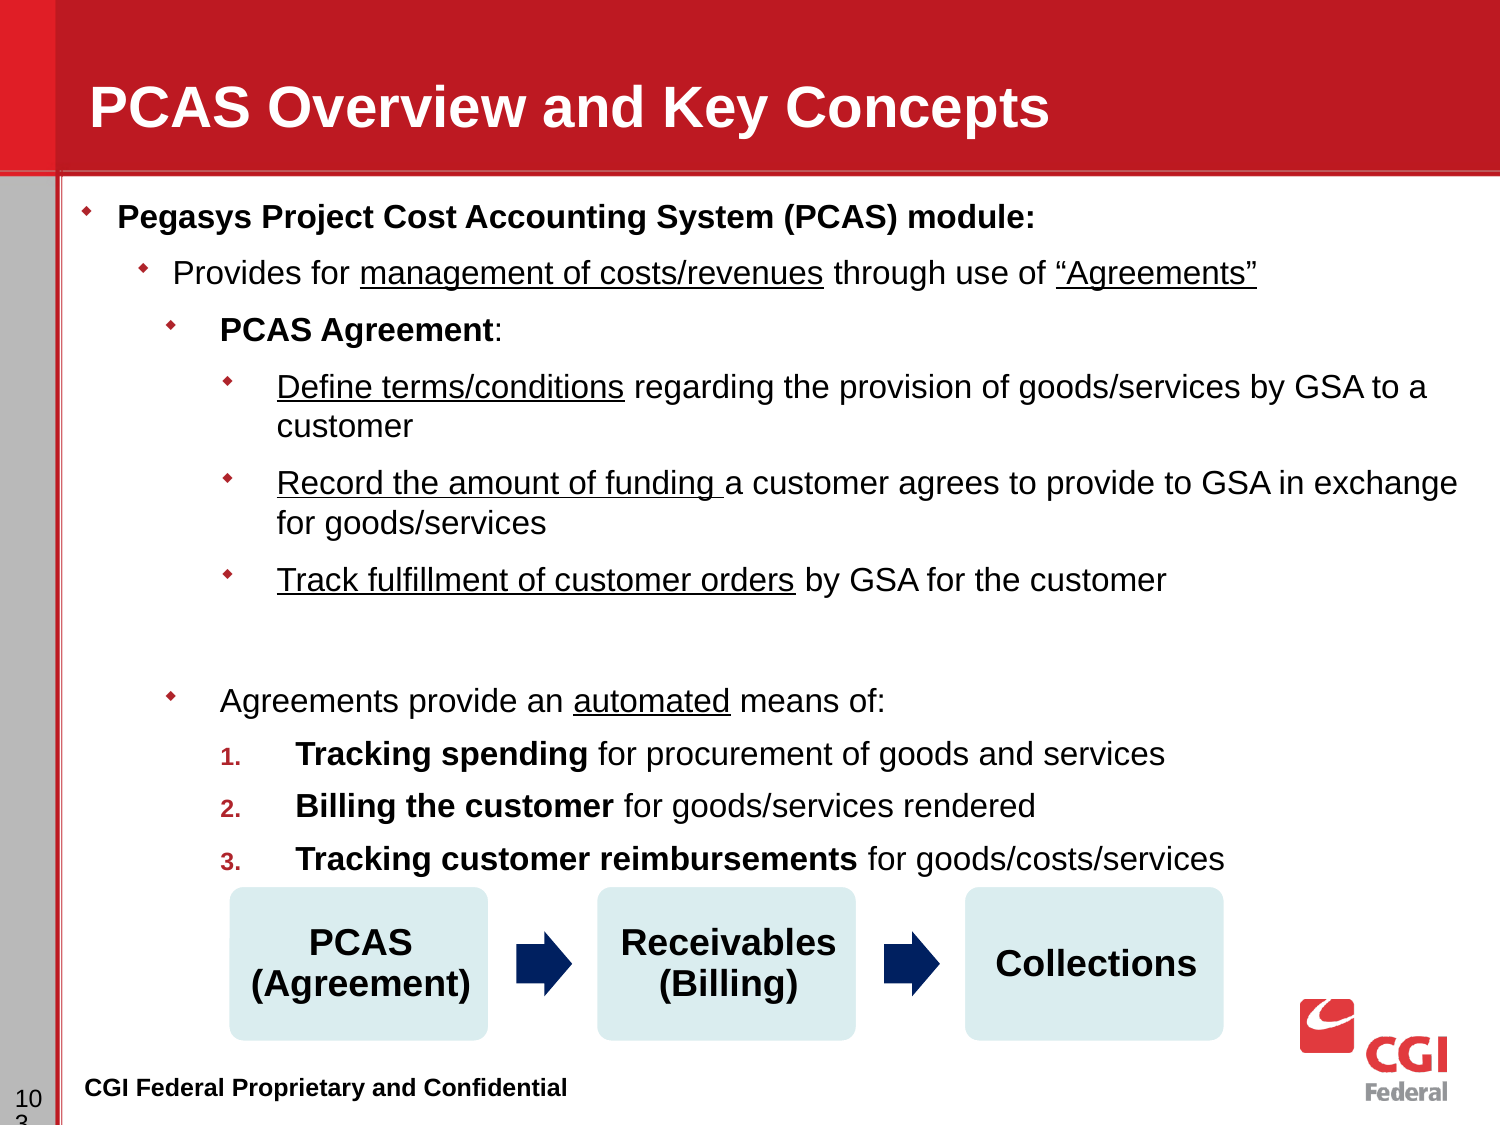

# PCAS Overview and Key Concepts
Pegasys Project Cost Accounting System (PCAS) module:
Provides for management of costs/revenues through use of “Agreements”
PCAS Agreement:
Define terms/conditions regarding the provision of goods/services by GSA to a customer
Record the amount of funding a customer agrees to provide to GSA in exchange for goods/services
Track fulfillment of customer orders by GSA for the customer

Agreements provide an automated means of:
Tracking spending for procurement of goods and services
Billing the customer for goods/services rendered
Tracking customer reimbursements for goods/costs/services

PCAS (Agreement)

Receivables (Billing)

Collections
CGI Federal Proprietary and Confidential
103